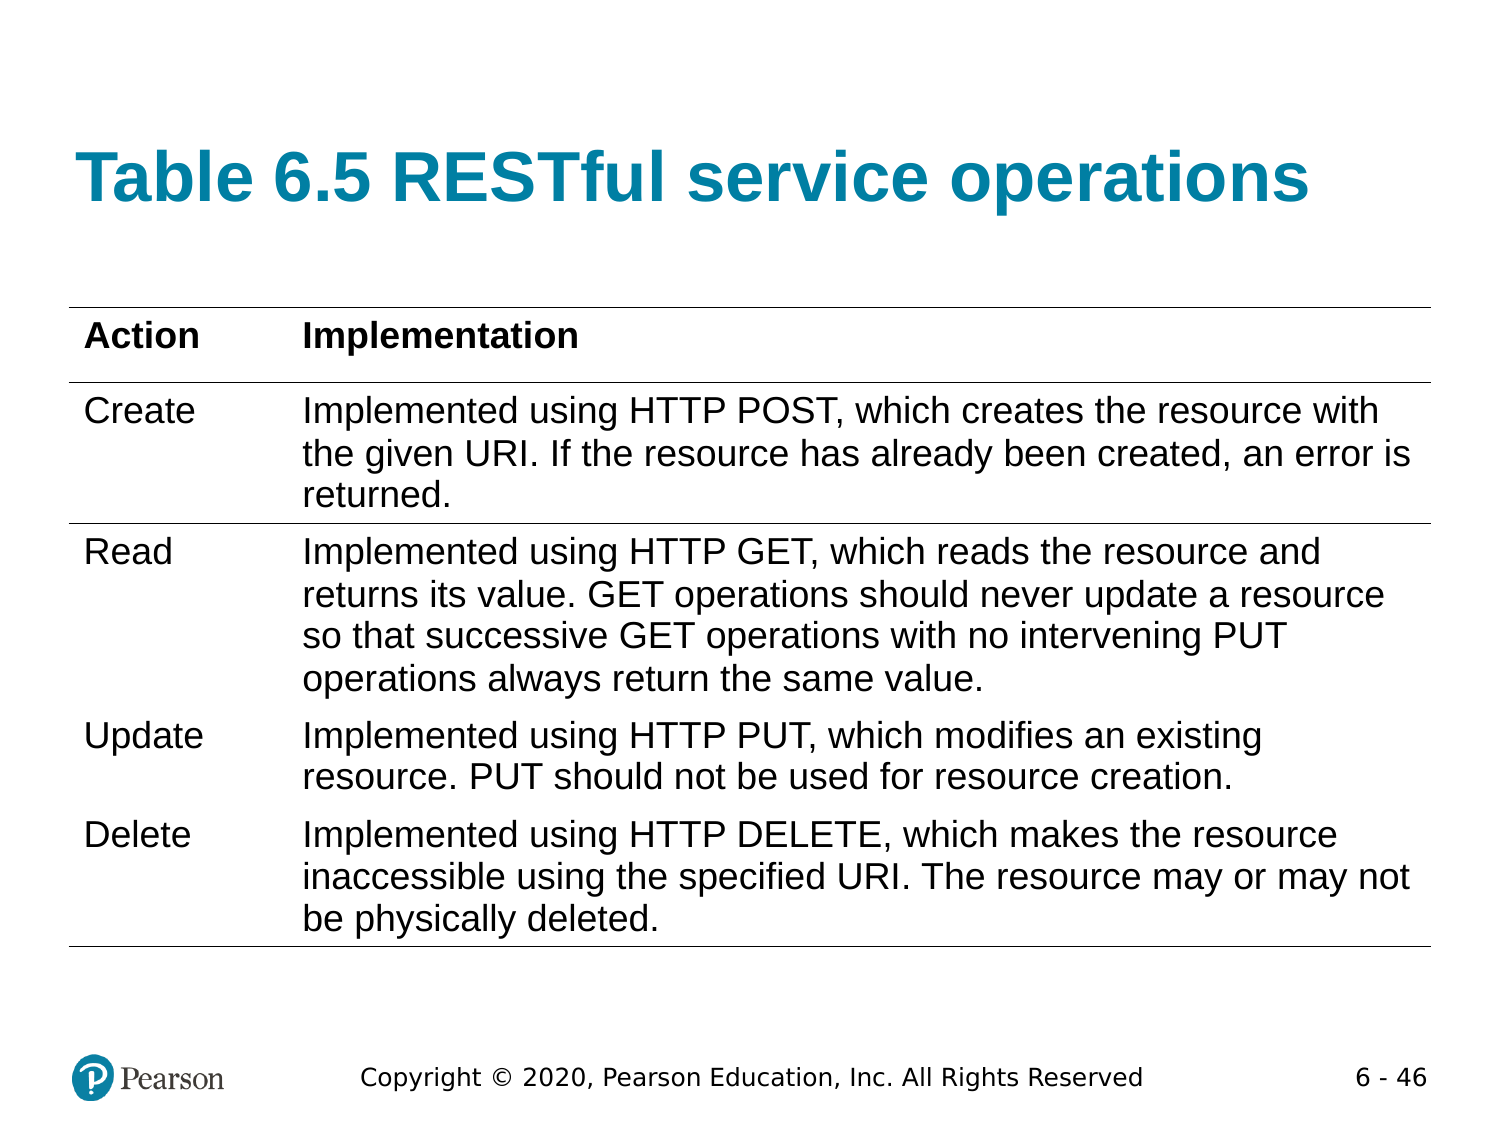

# Table 6.5 RESTful service operations
| Action | Implementation |
| --- | --- |
| Create | Implemented using HTTP POST, which creates the resource with the given URI. If the resource has already been created, an error is returned. |
| Read | Implemented using HTTP GET, which reads the resource and returns its value. GET operations should never update a resource so that successive GET operations with no intervening PUT operations always return the same value. |
| Update | Implemented using HTTP PUT, which modifies an existing resource. PUT should not be used for resource creation. |
| Delete | Implemented using HTTP DELETE, which makes the resource inaccessible using the specified URI. The resource may or may not be physically deleted. |